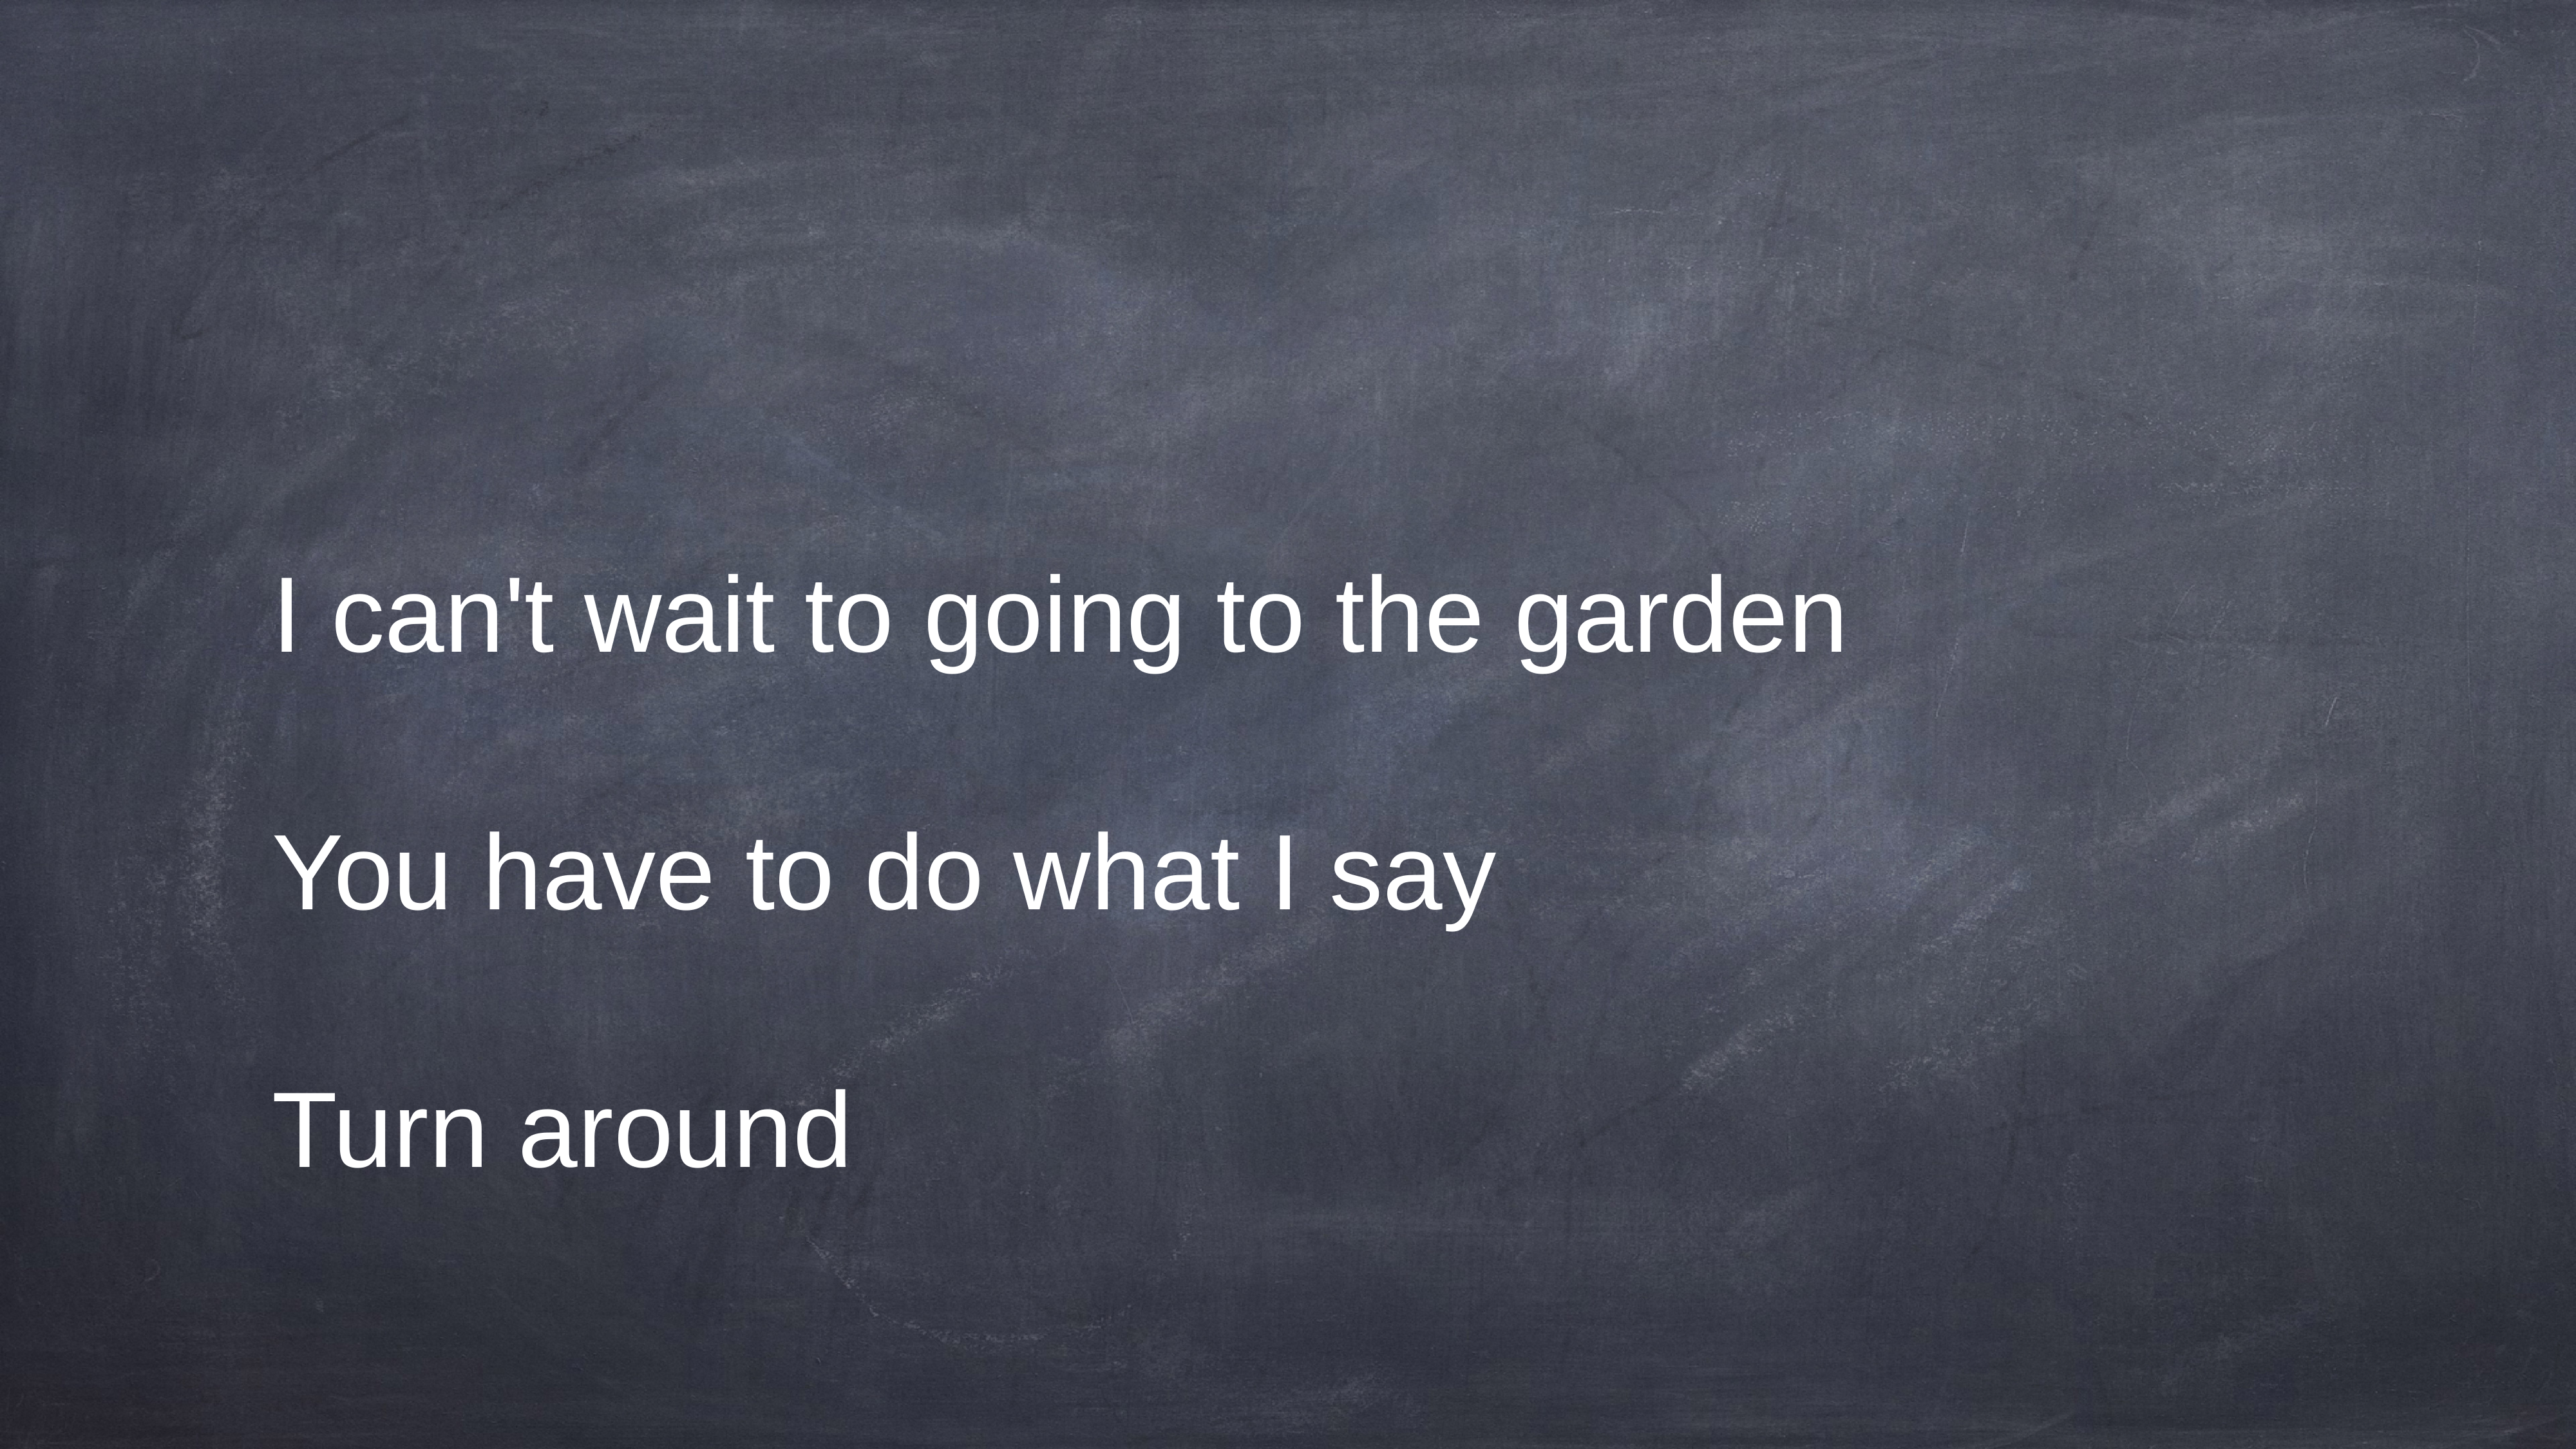

# I can't wait to going to the garden

You have to do what I say

Turn around